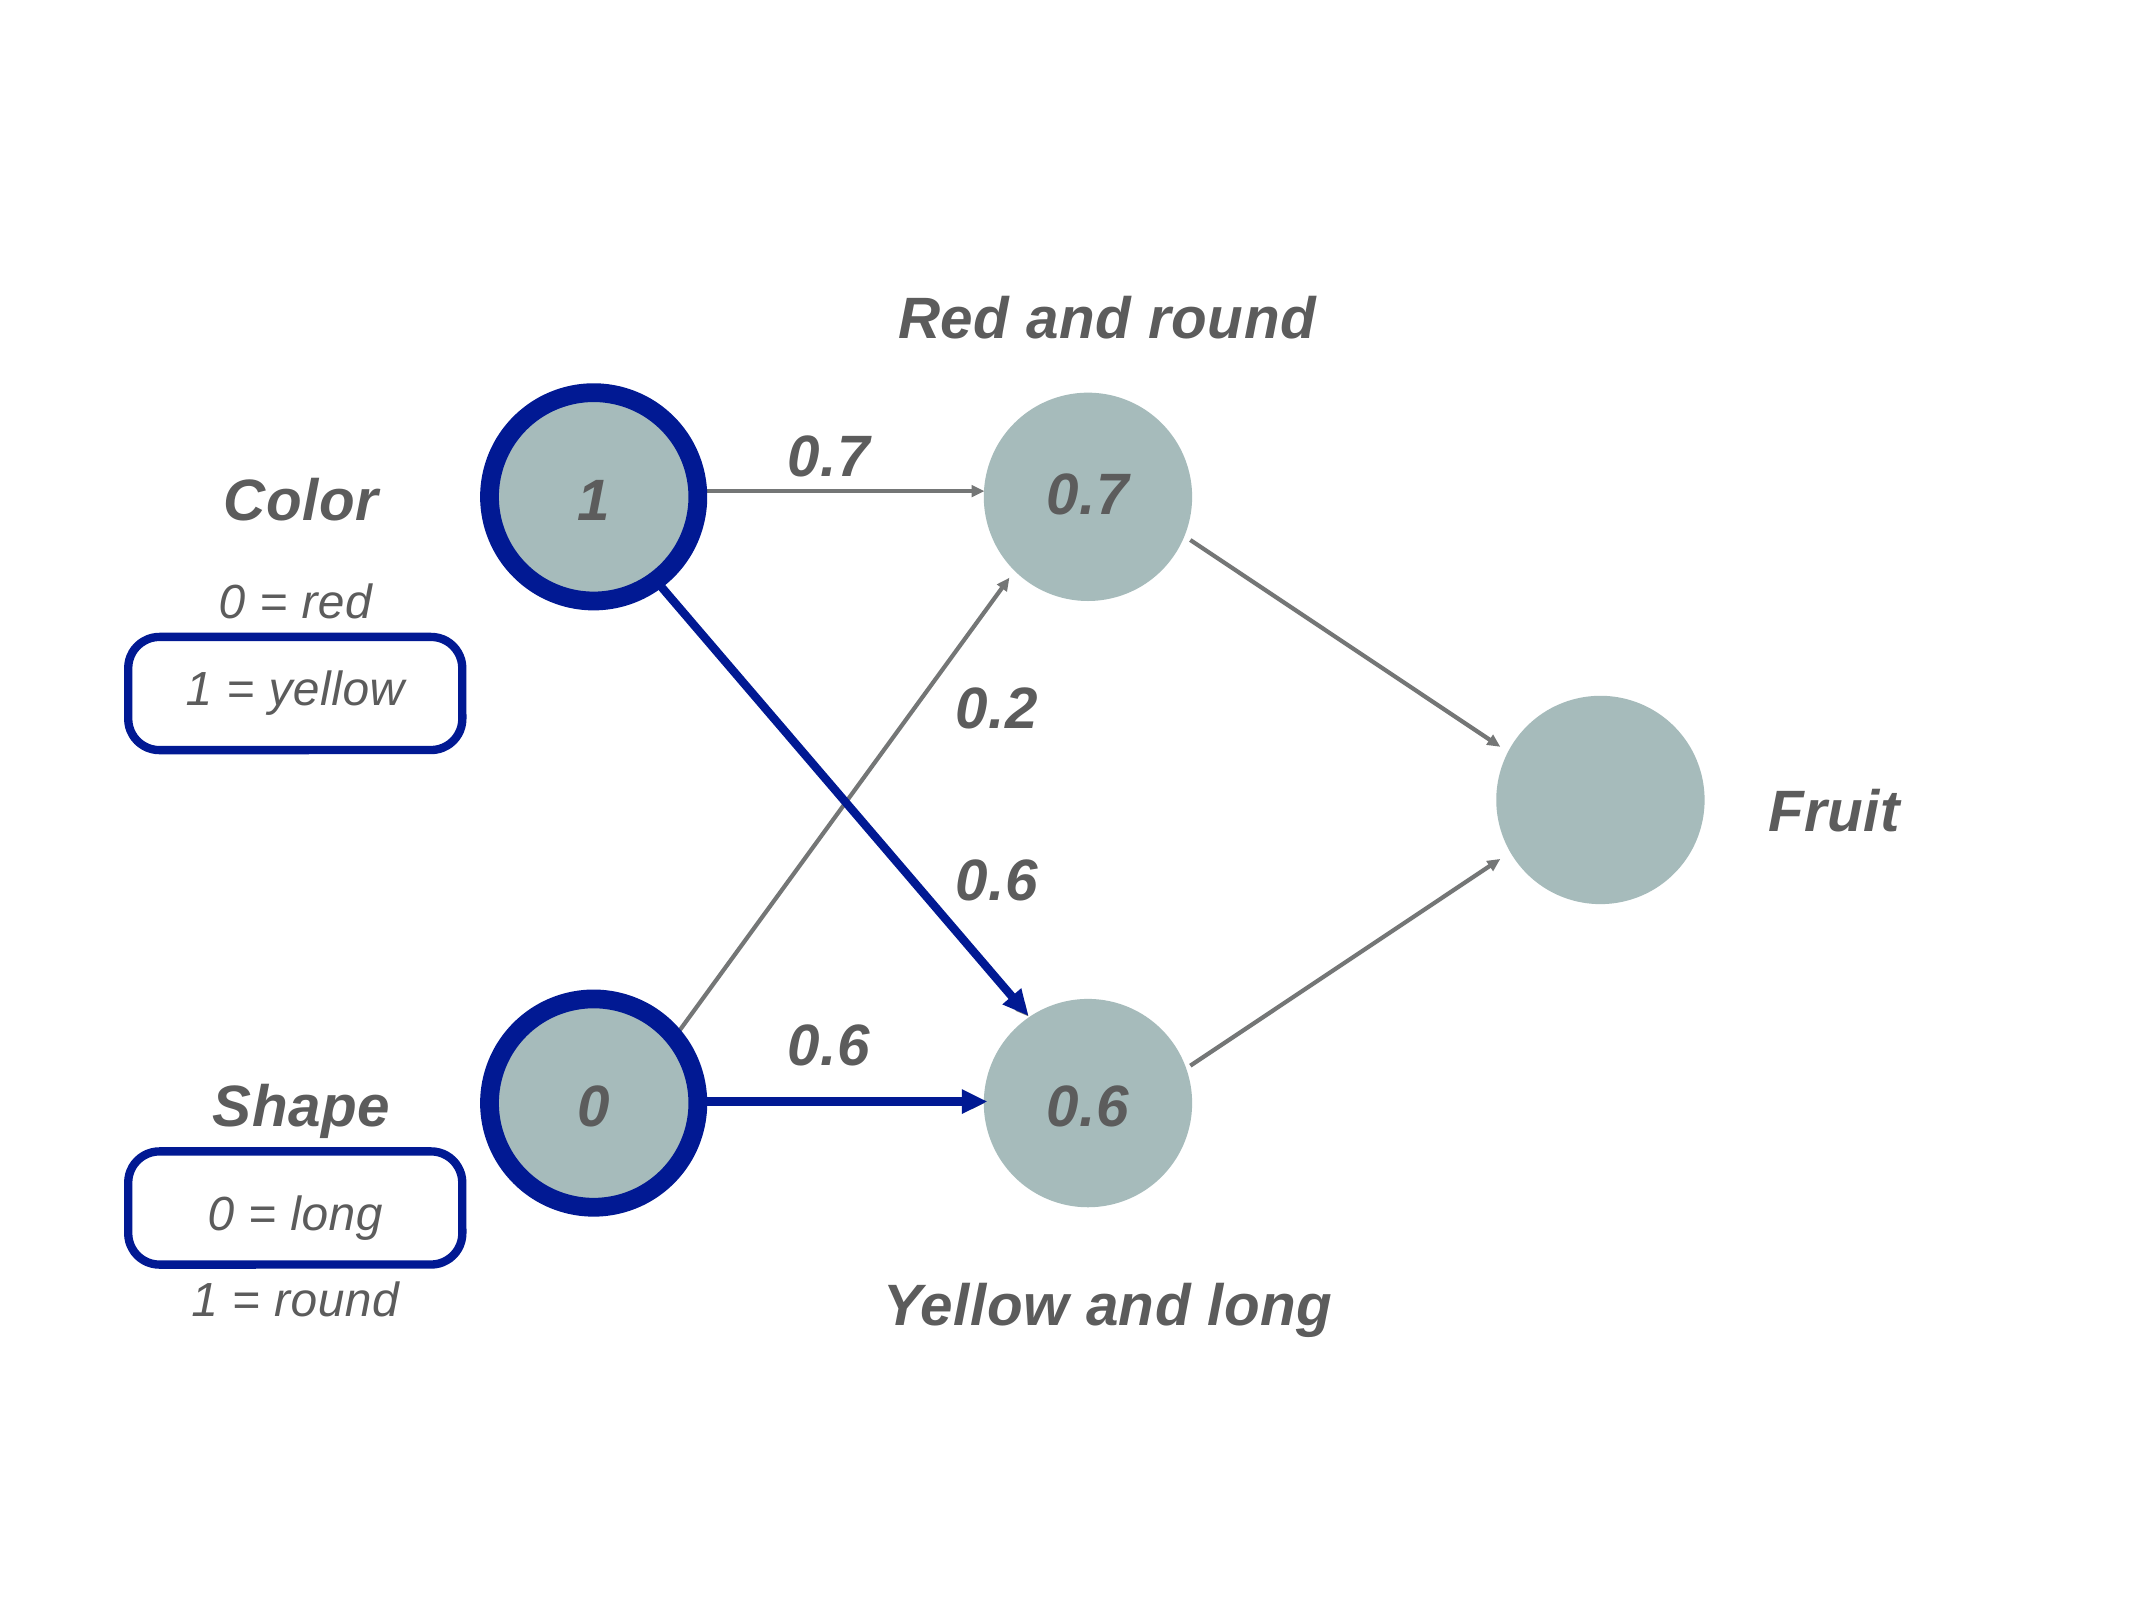

22
Red and round

0.7
0.7
Color
1

0 = red
1 = yellow

0.2

Fruit
0.6

0.6

Shape
0
0.6

0 = long
1 = round
Yellow and long